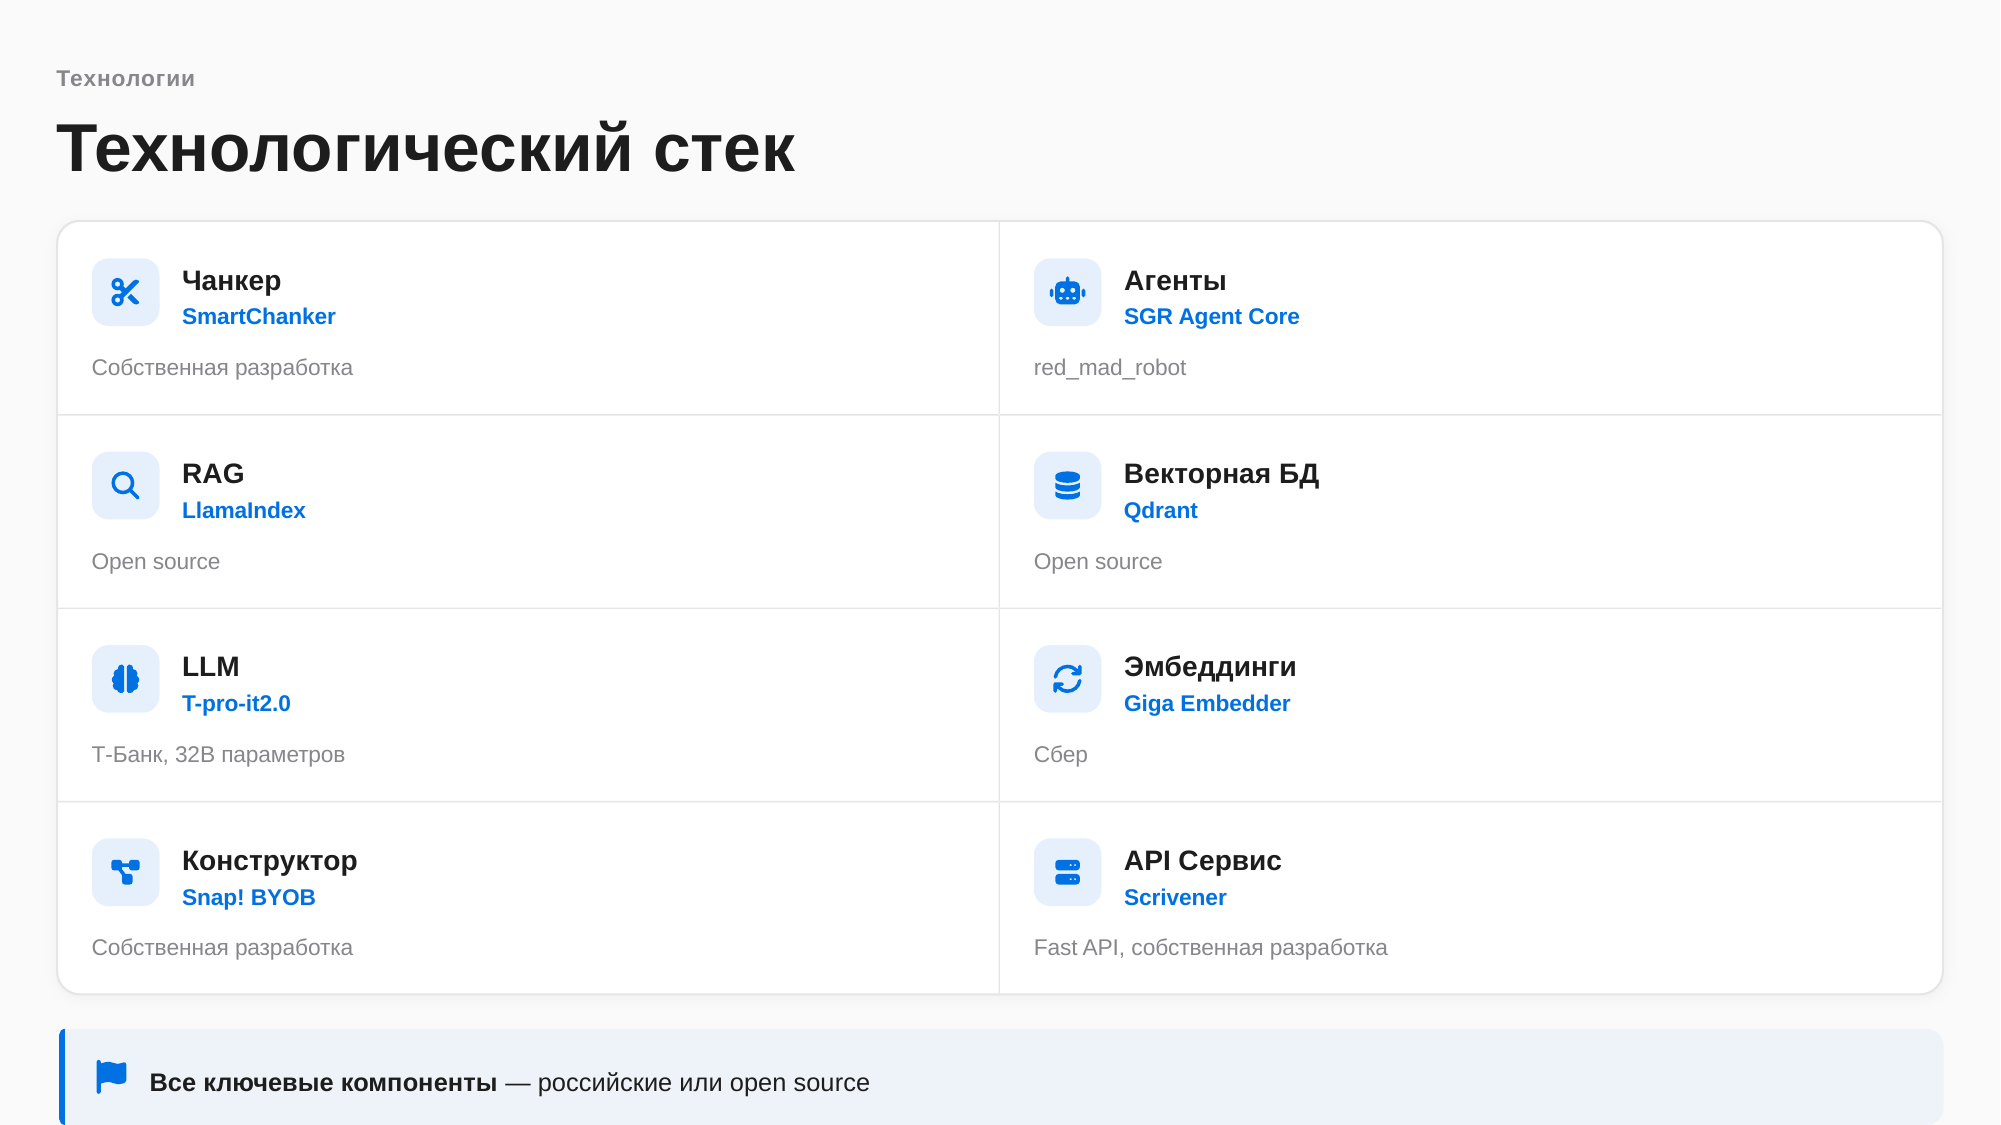

Технологии
Технологический стек

Чанкер
Агенты

SmartChanker
SGR Agent Core
Собственная разработка
red_mad_robot

RAG
Векторная БД

LlamaIndex
Qdrant
Open source
Open source

LLM
Эмбеддинги

T-pro-it2.0
Giga Embedder
Т-Банк, 32B параметров
Сбер

Конструктор
API Сервис

Snap! BYOB
Scrivener
Собственная разработка
Fast API, собственная разработка

Все ключевые компоненты — российские или open source